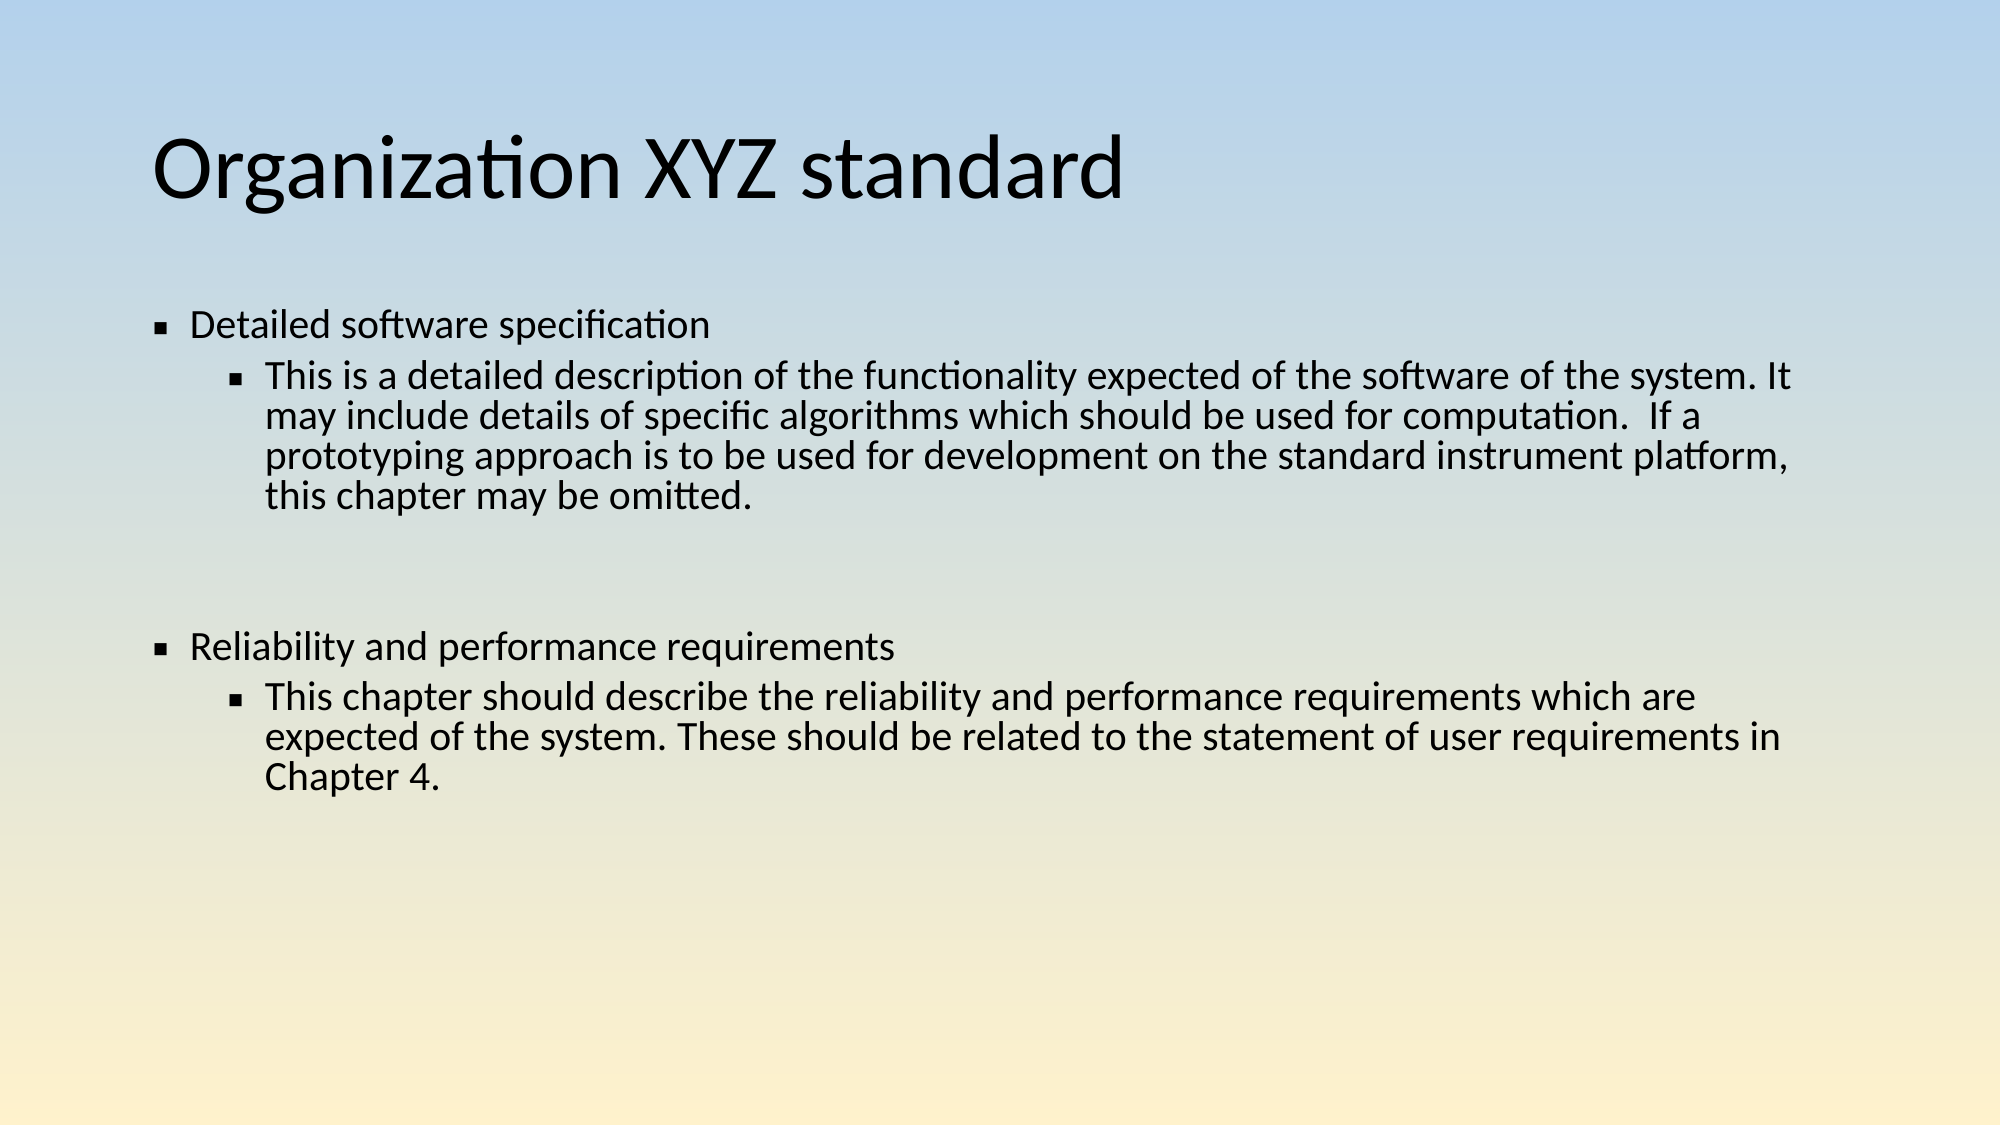

# Organization XYZ standard
Detailed software specification
This is a detailed description of the functionality expected of the software of the system. It may include details of specific algorithms which should be used for computation.  If a prototyping approach is to be used for development on the standard instrument platform, this chapter may be omitted.

Reliability and performance requirements
This chapter should describe the reliability and performance requirements which are expected of the system. These should be related to the statement of user requirements in Chapter 4.